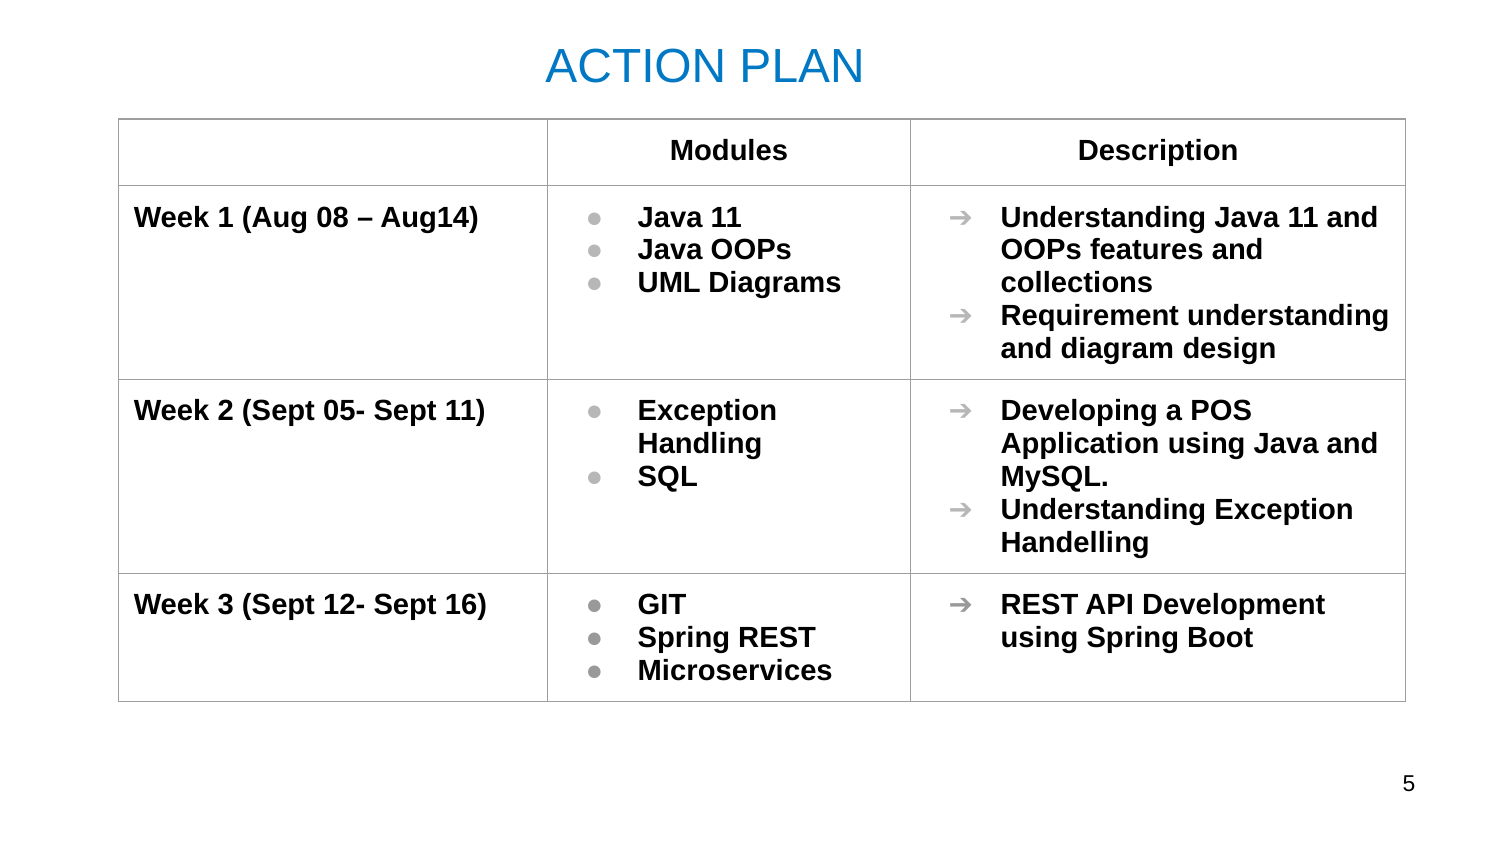

ACTION PLAN
|  | Modules | Description |
| --- | --- | --- |
| Week 1 (Aug 08 – Aug14) | Java 11 Java OOPs UML Diagrams | Understanding Java 11 and OOPs features and collections Requirement understanding and diagram design |
| Week 2 (Sept 05- Sept 11) | Exception Handling SQL | Developing a POS Application using Java and MySQL. Understanding Exception Handelling |
| Week 3 (Sept 12- Sept 16) | GIT Spring REST Microservices | REST API Development using Spring Boot |
5